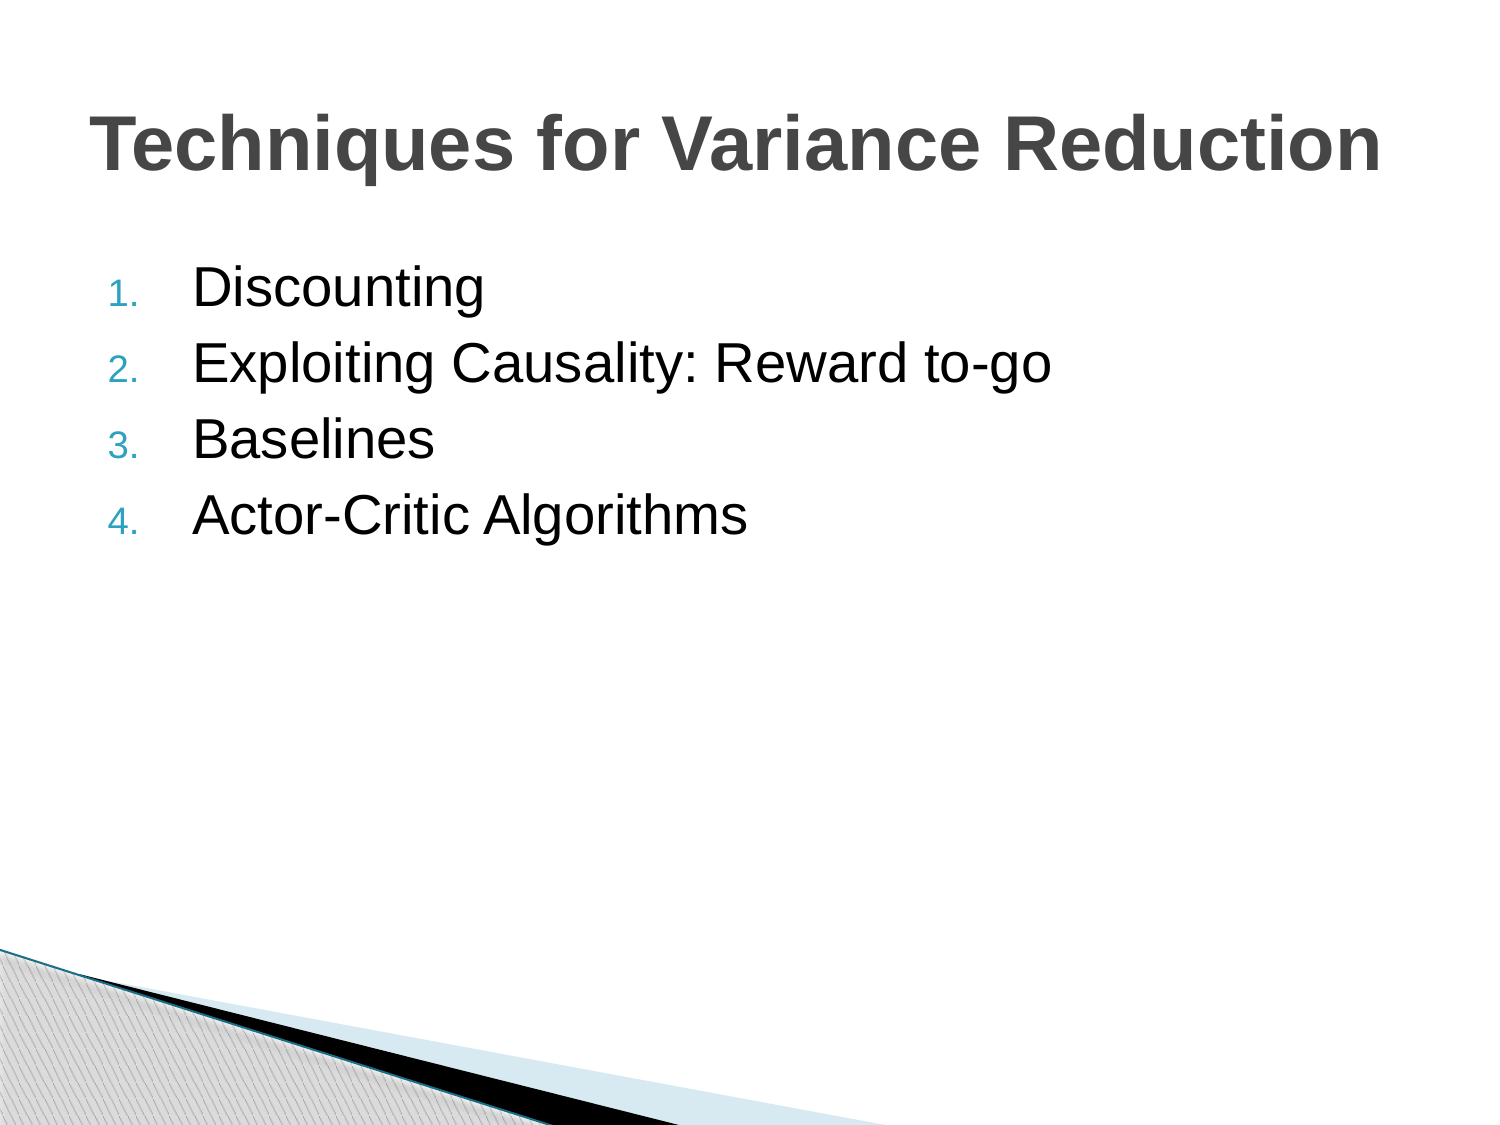

# Techniques for Variance Reduction
Discounting
Exploiting Causality: Reward to-go
Baselines
Actor-Critic Algorithms